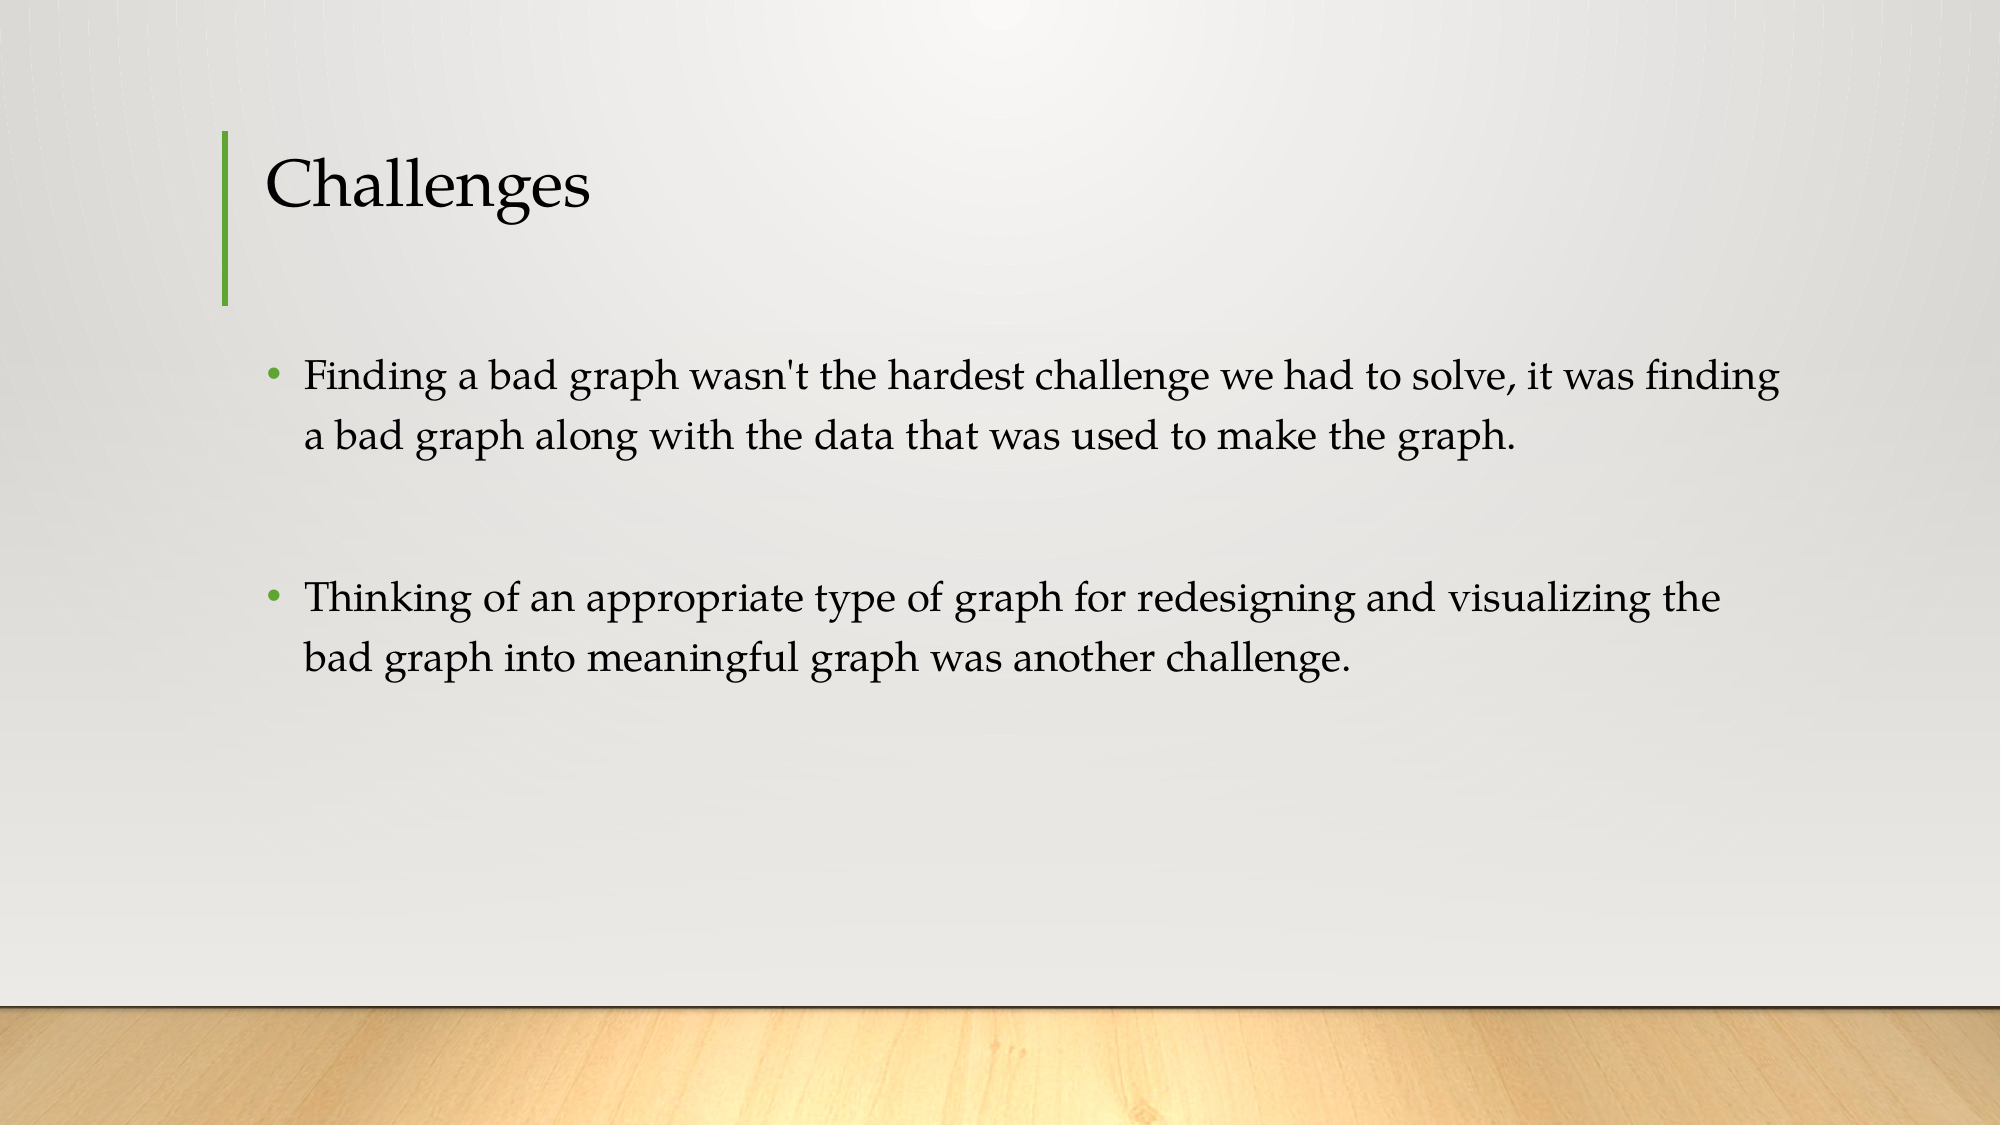

# Challenges
Finding a bad graph wasn't the hardest challenge we had to solve, it was finding a bad graph along with the data that was used to make the graph.

Thinking of an appropriate type of graph for redesigning and visualizing the bad graph into meaningful graph was another challenge.